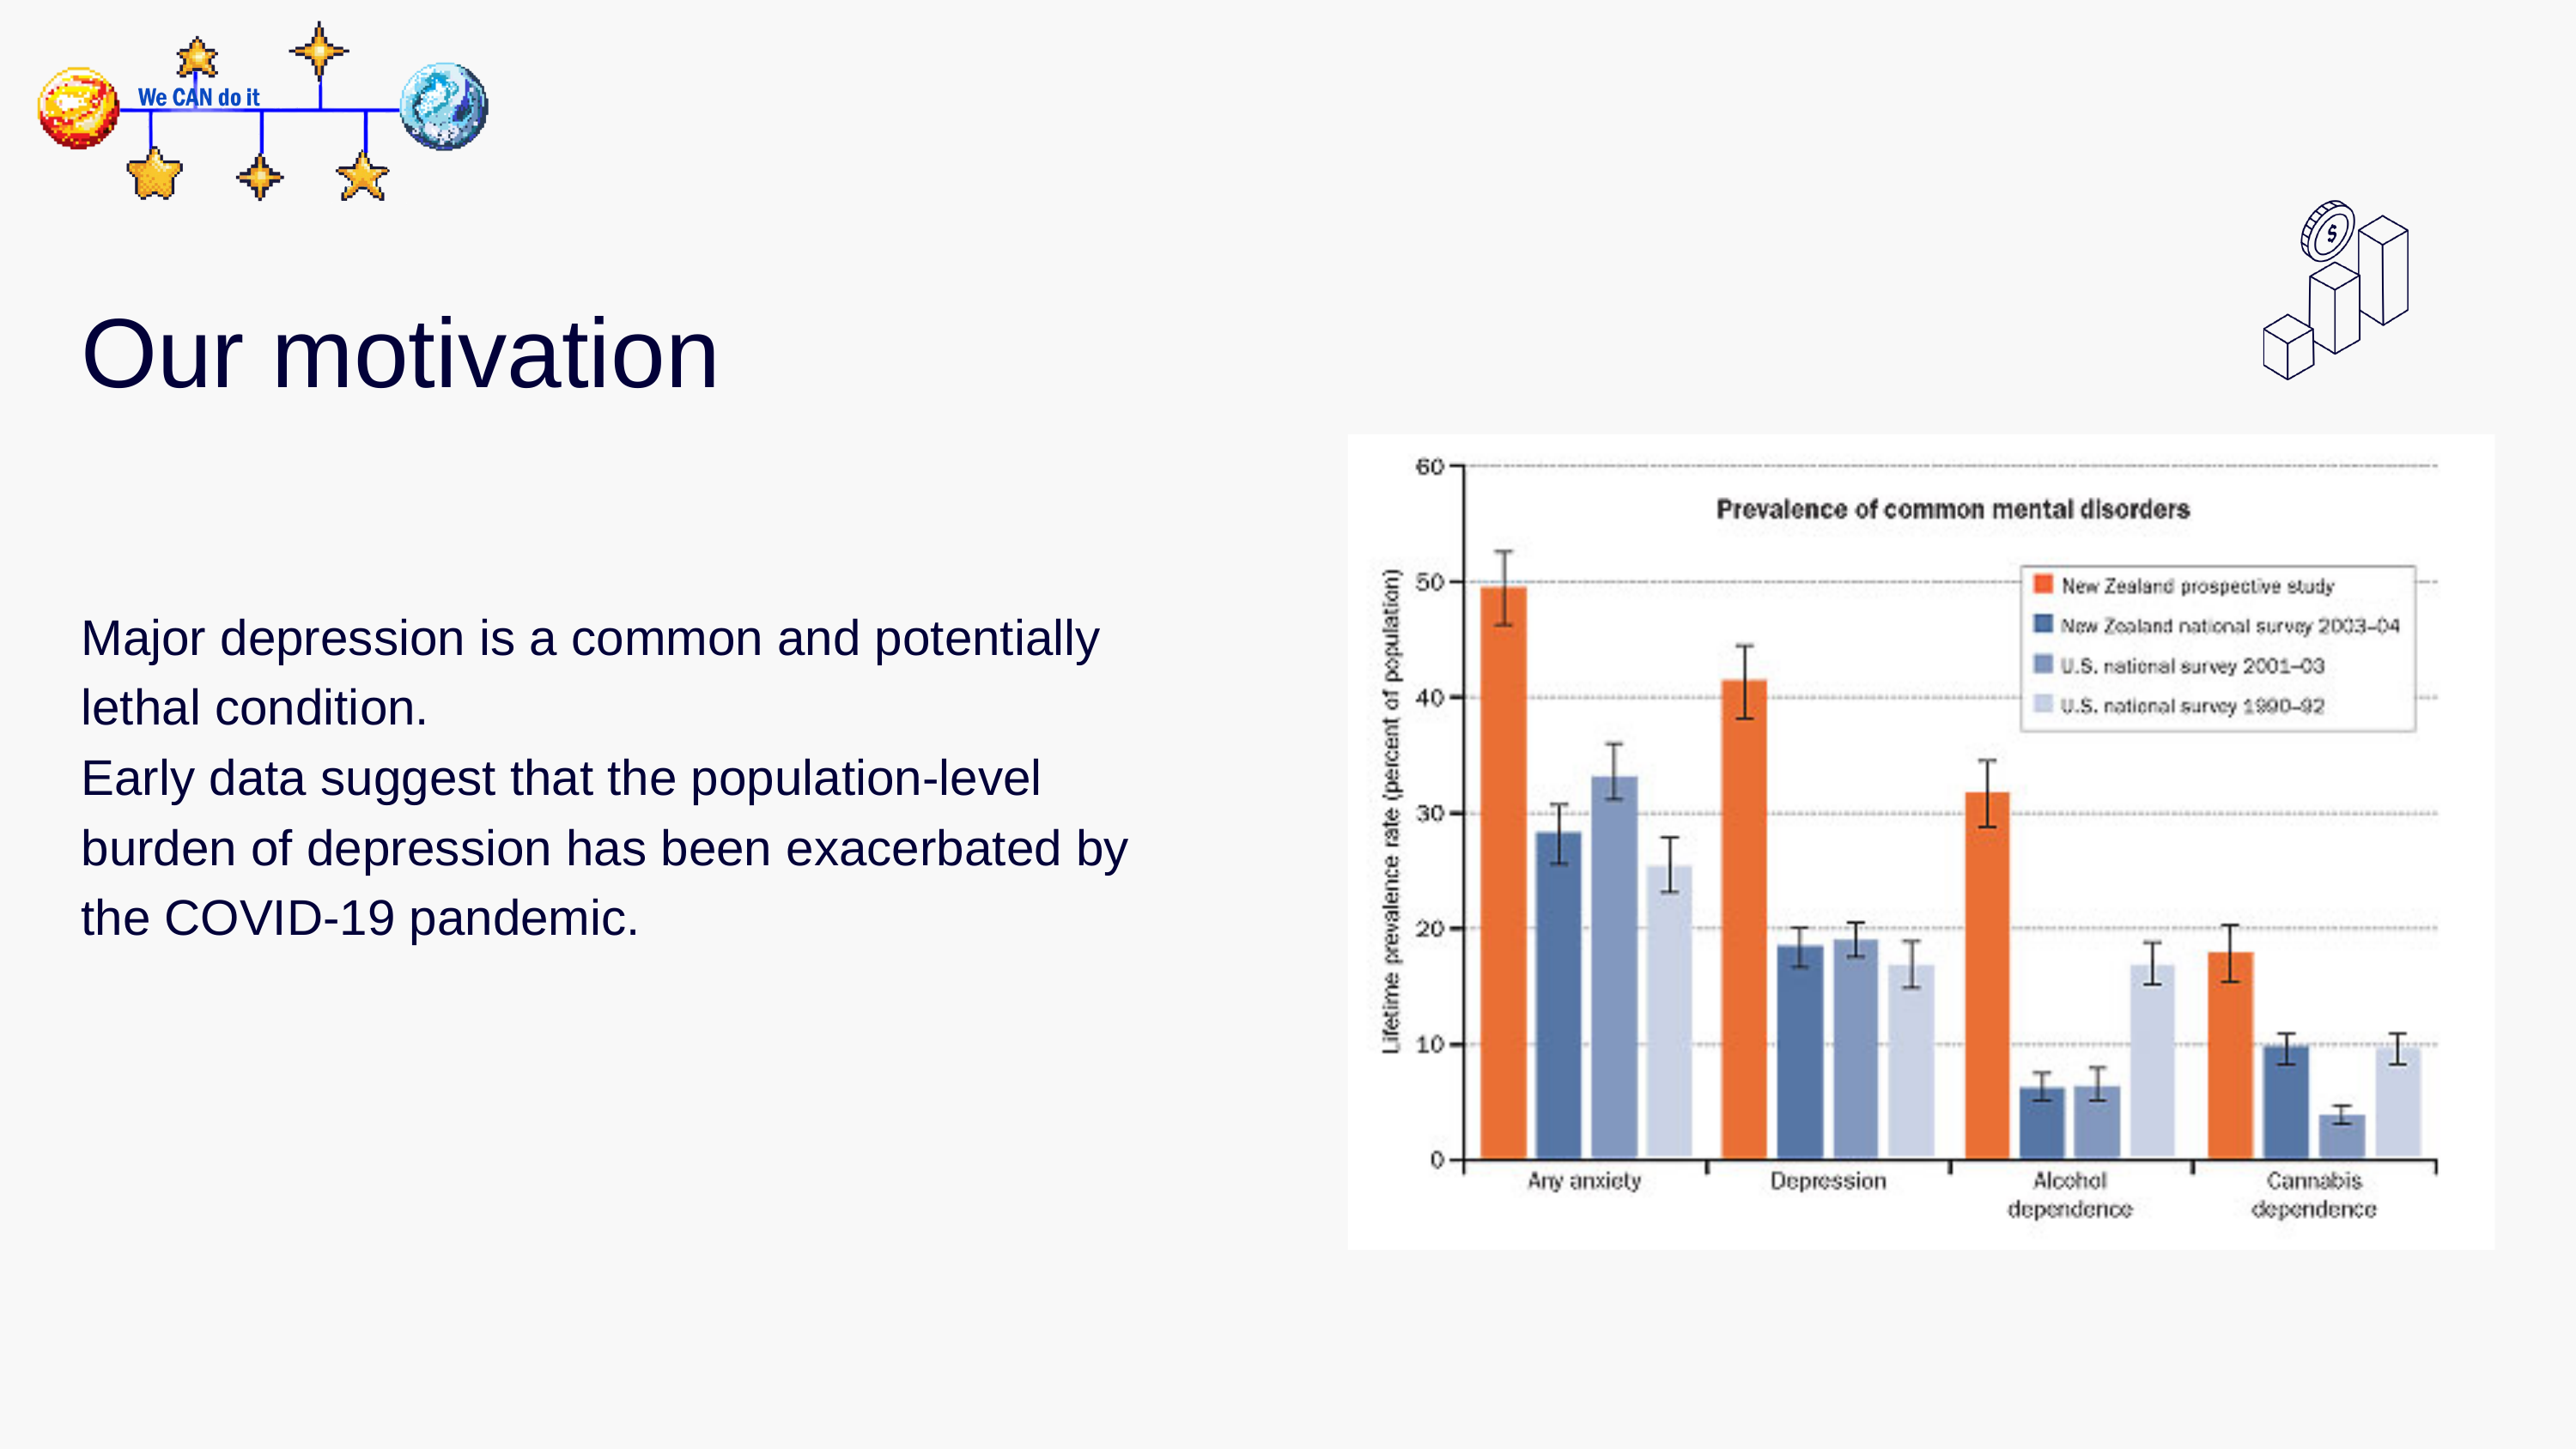

Our motivation

Major depression is a common and potentially lethal condition.
Early data suggest that the population-level burden of depression has been exacerbated by the COVID-19 pandemic.